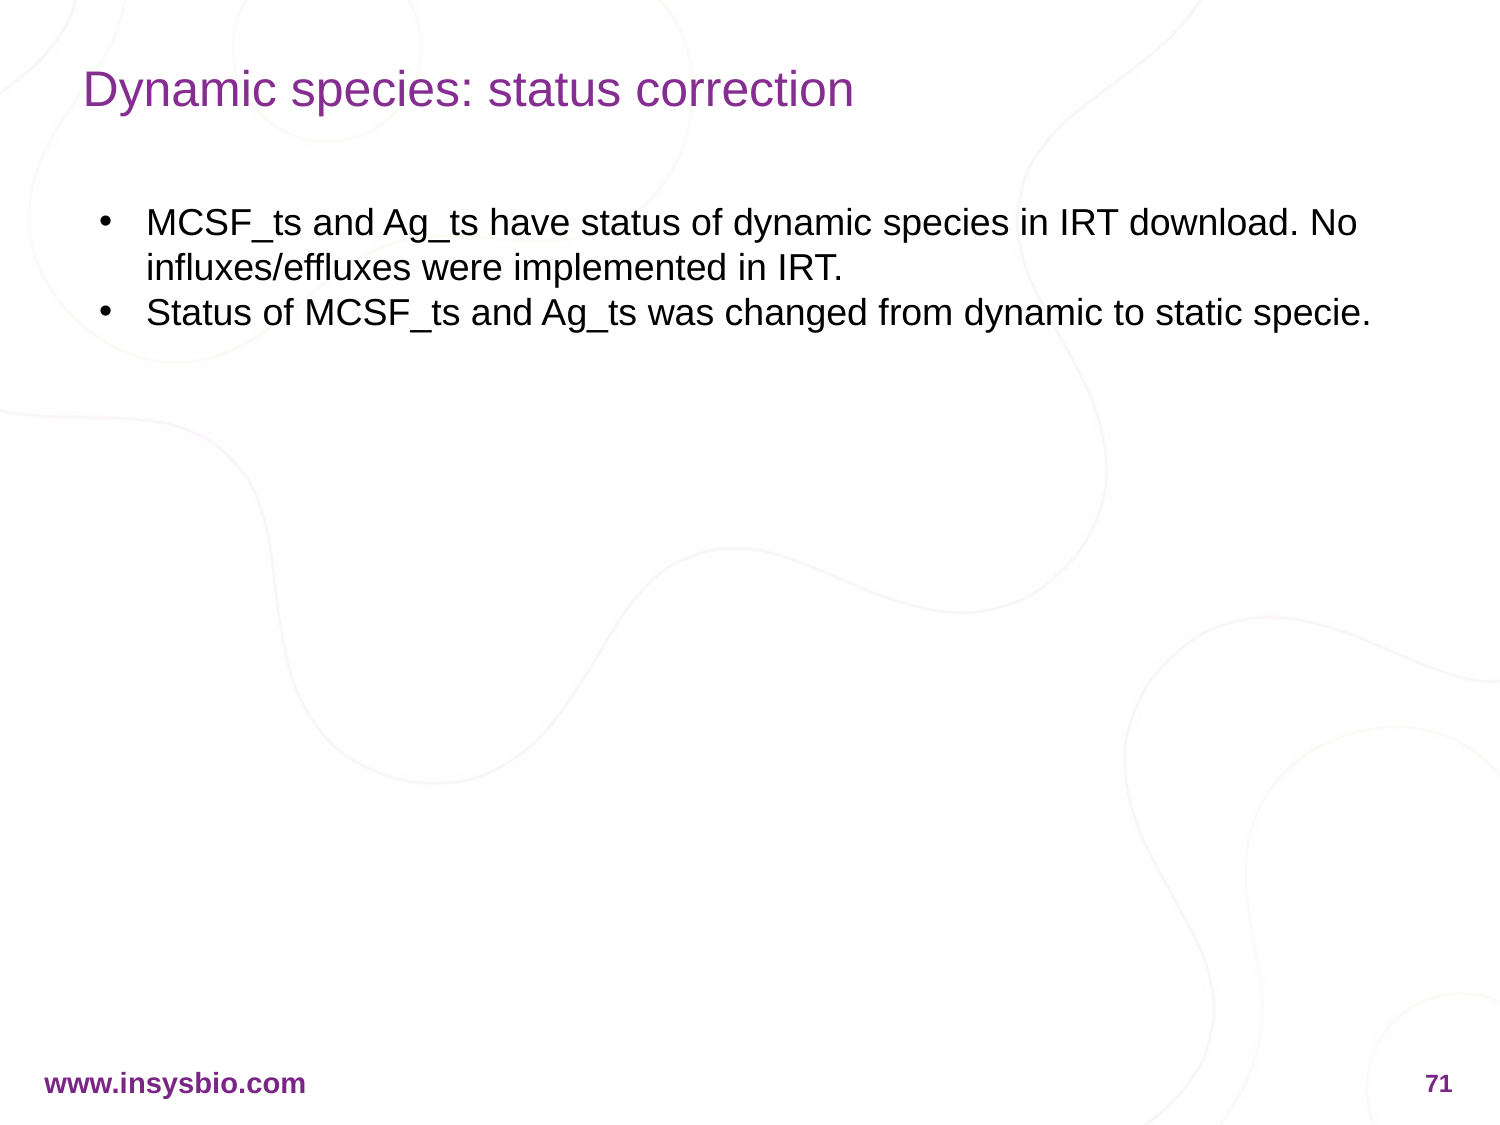

# Dynamic species: status correction
MCSF_ts and Ag_ts have status of dynamic species in IRT download. No influxes/effluxes were implemented in IRT.
Status of MCSF_ts and Ag_ts was changed from dynamic to static specie.
71